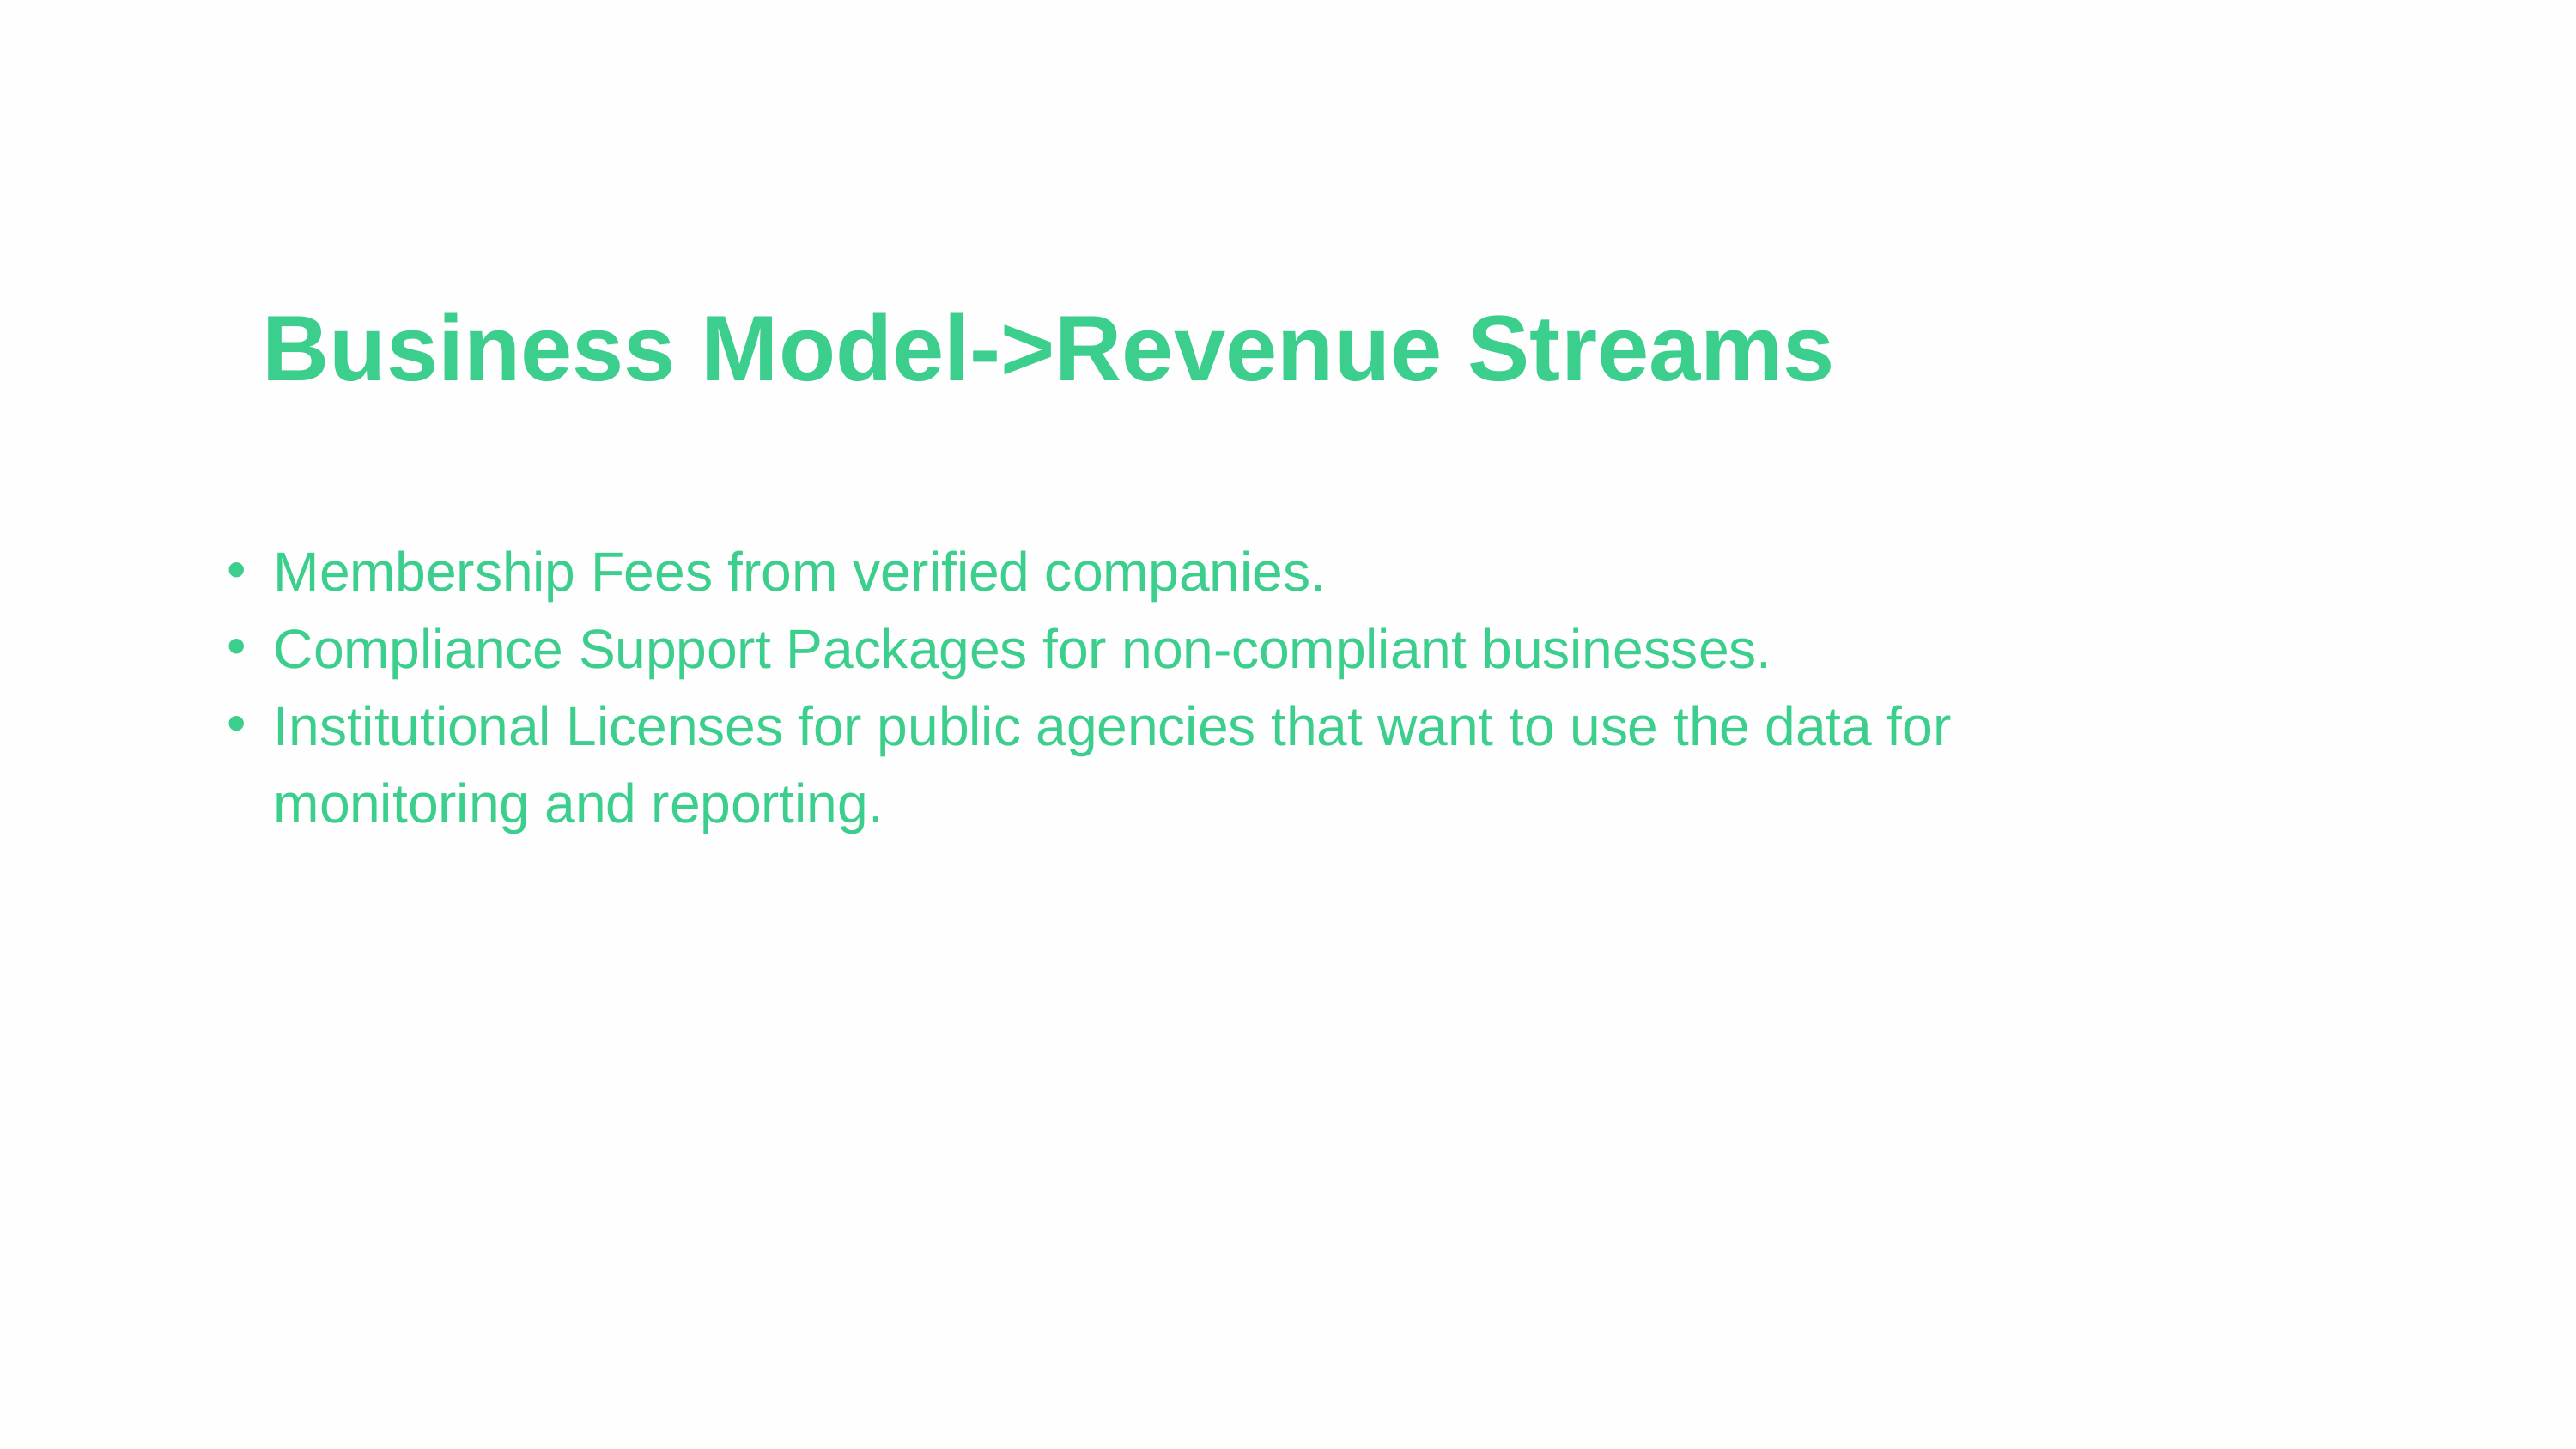

Business Model->Revenue Streams
Membership Fees from verified companies.
Compliance Support Packages for non-compliant businesses.
Institutional Licenses for public agencies that want to use the data for monitoring and reporting.